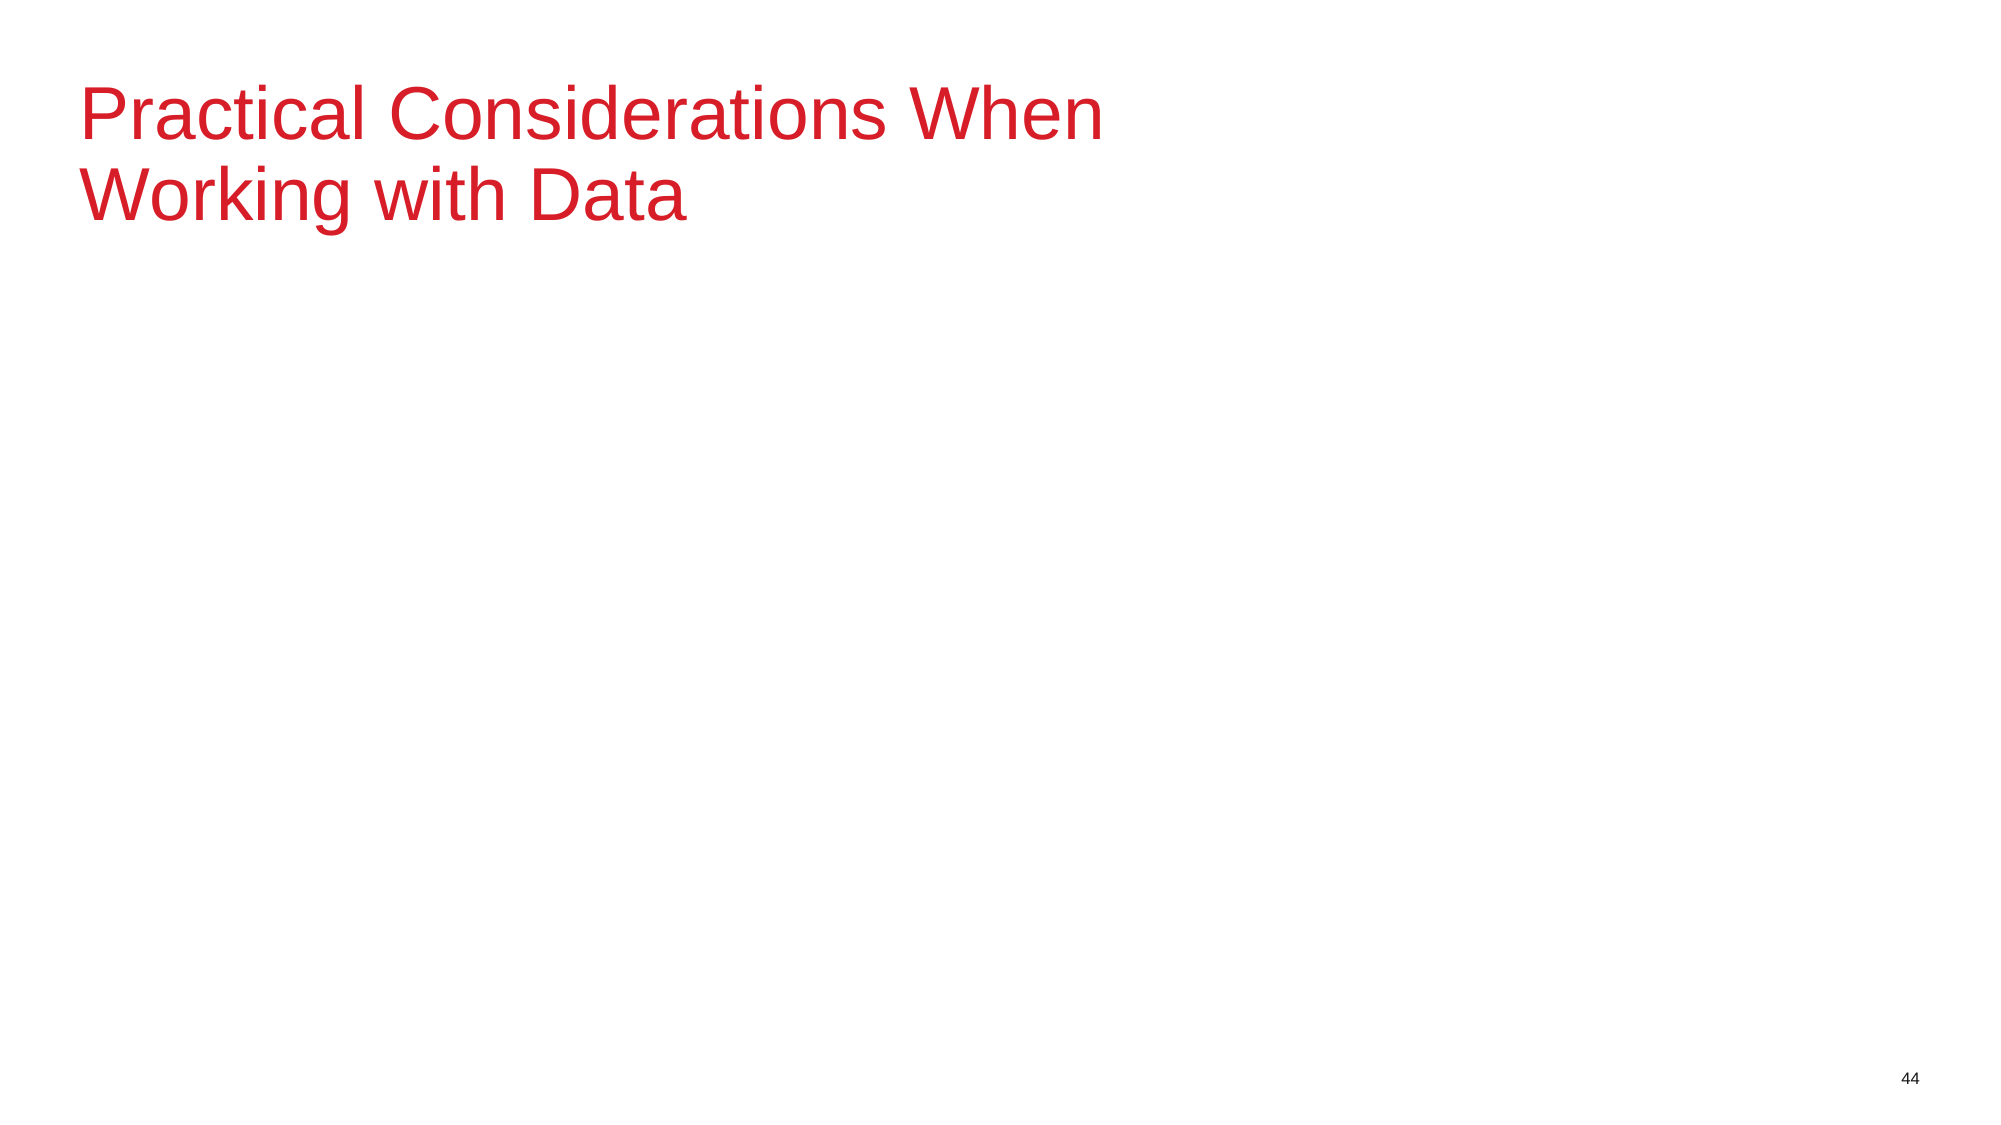

Practical Considerations When Working with Data
44